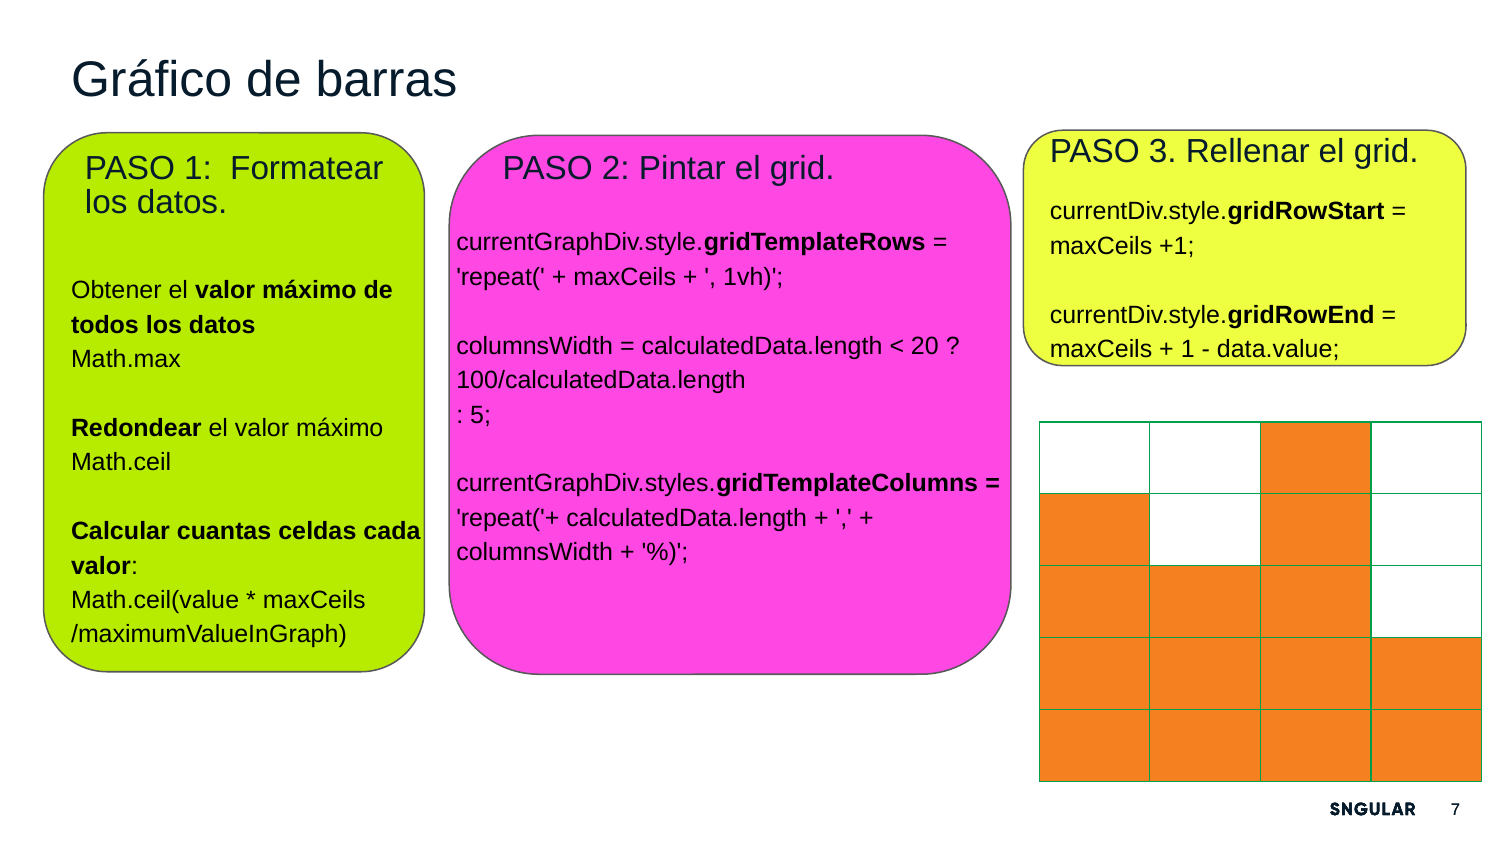

Gráfico de barras

PASO 3. Rellenar el grid.
# PASO 1:  Formatear los datos.
PASO 2: Pintar el grid.
currentDiv.style.gridRowStart = maxCeils +1;

currentDiv.style.gridRowEnd = maxCeils + 1 - data.value;

currentGraphDiv.style.gridTemplateRows = 'repeat(' + maxCeils + ', 1vh)';

columnsWidth = calculatedData.length < 20 ? 100/calculatedData.length
: 5;

currentGraphDiv.styles.gridTemplateColumns = 'repeat('+ calculatedData.length + ',' + columnsWidth + '%)';

Obtener el valor máximo de todos los datos
Math.max

Redondear el valor máximo
Math.ceil

Calcular cuantas celdas cada valor:
Math.ceil(value * maxCeils /maximumValueInGraph)
|  |  |  |  |
| --- | --- | --- | --- |
|  |  |  |  |
|  |  |  |  |
|  |  |  |  |
|  |  |  |  |